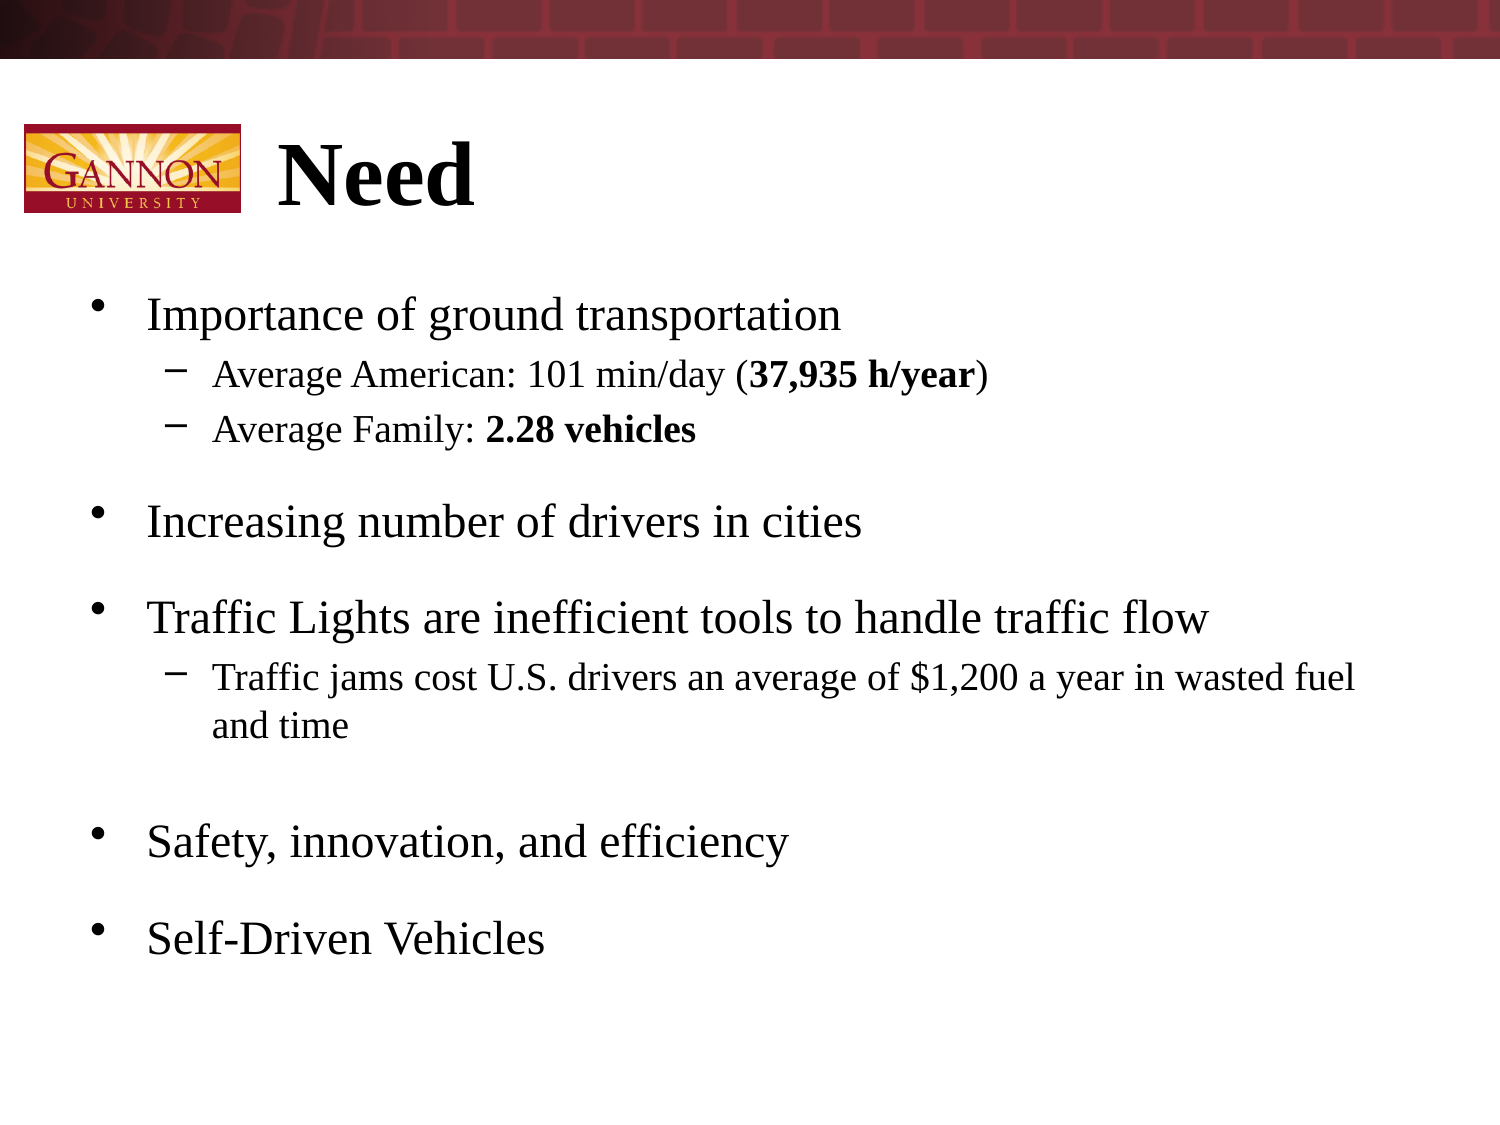

# Need
Importance of ground transportation
Average American: 101 min/day (37,935 h/year)
Average Family: 2.28 vehicles

Increasing number of drivers in cities

Traffic Lights are inefficient tools to handle traffic flow
Traffic jams cost U.S. drivers an average of $1,200 a year in wasted fuel and time

Safety, innovation, and efficiency

Self-Driven Vehicles